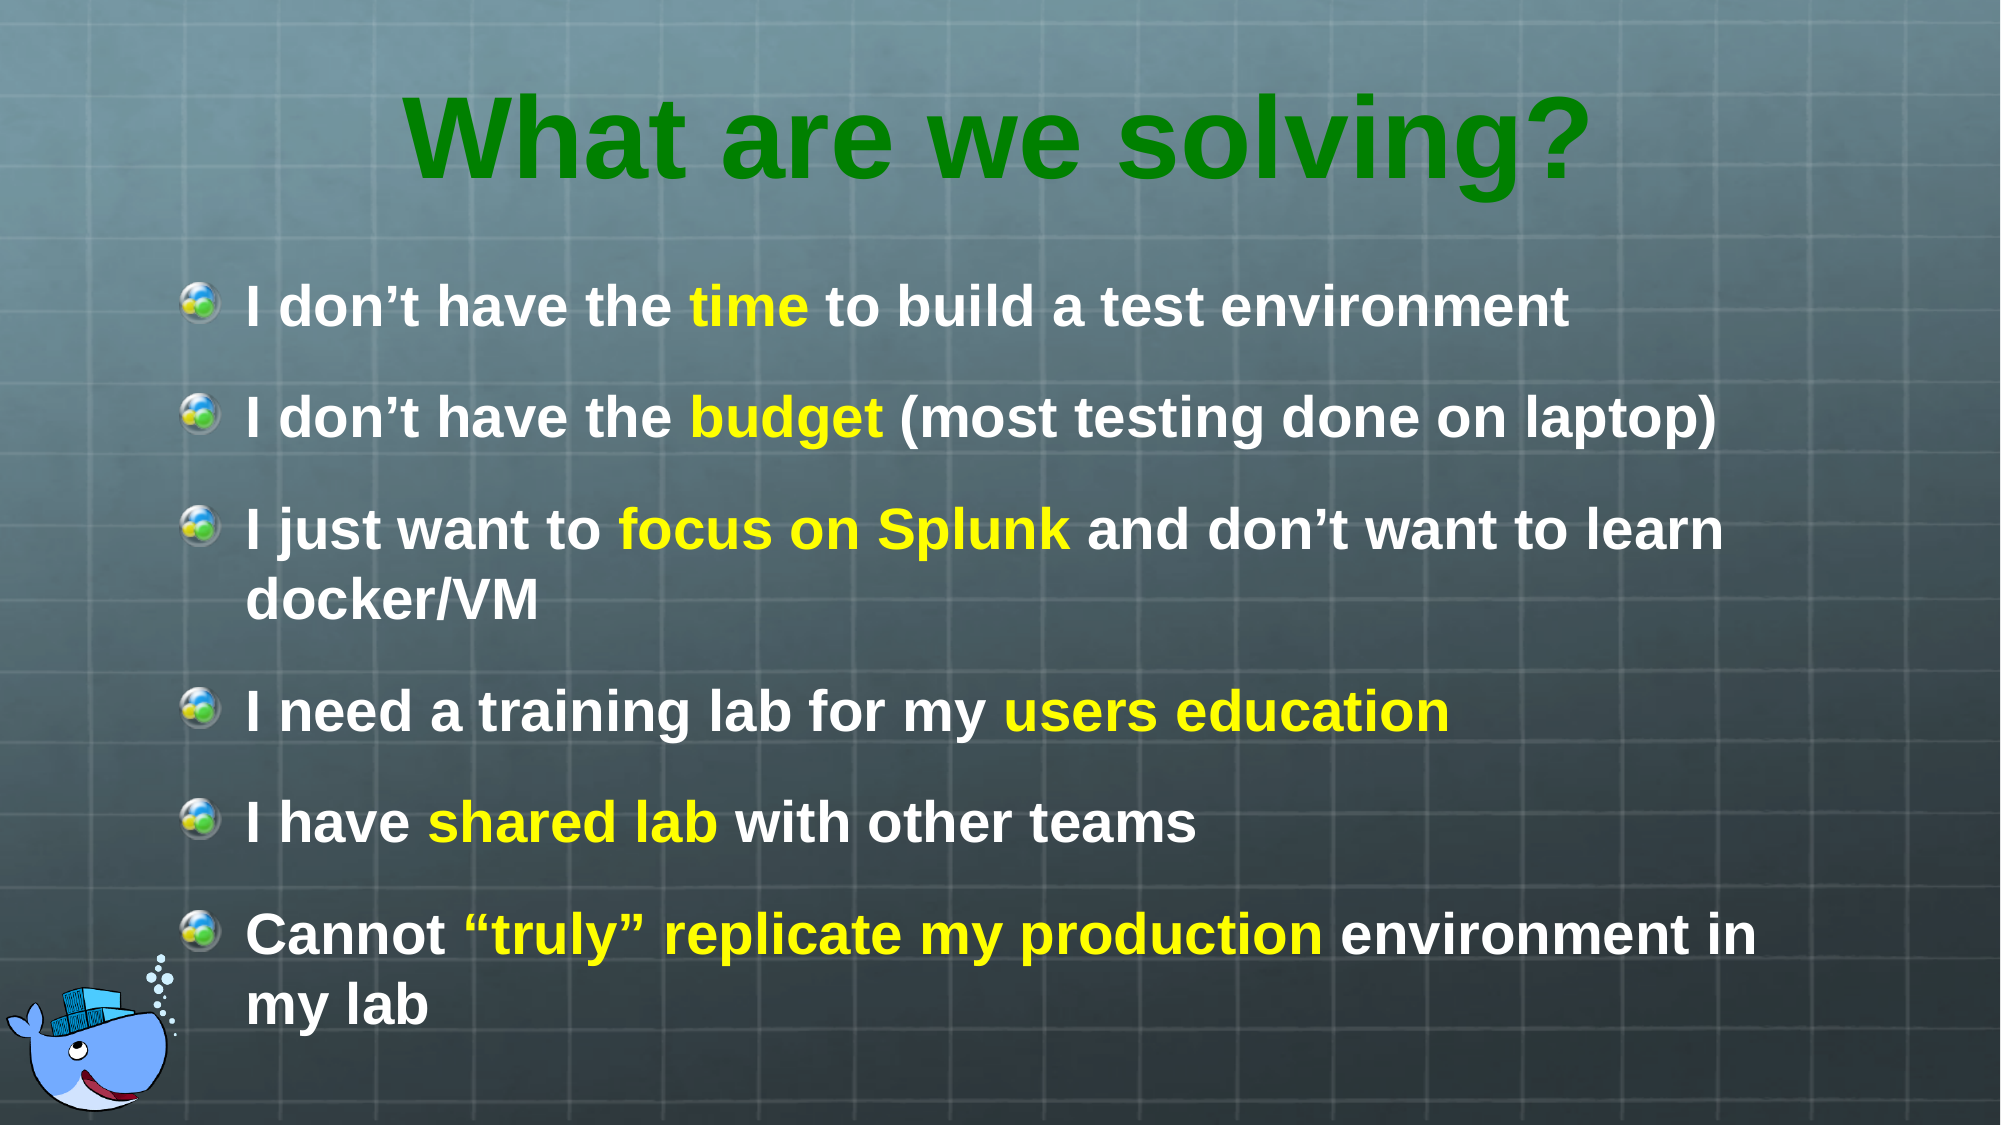

# What are we solving?
I don’t have the time to build a test environment
I don’t have the budget (most testing done on laptop)
I just want to focus on Splunk and don’t want to learn docker/VM
I need a training lab for my users education
I have shared lab with other teams
Cannot “truly” replicate my production environment in my lab